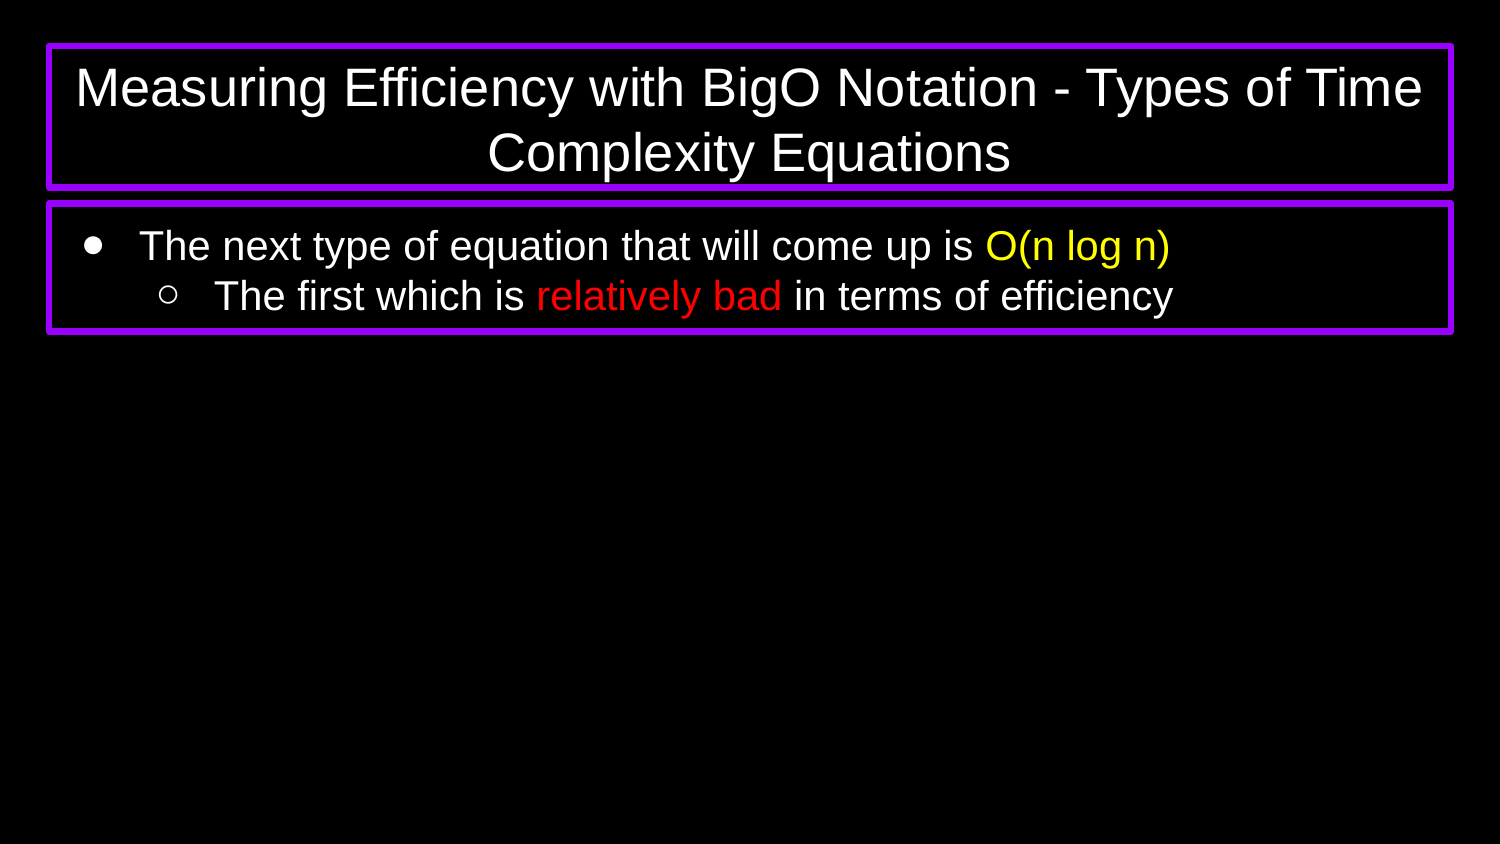

Measuring Efficiency with BigO Notation - Types of Time Complexity Equations
# The next type of equation that will come up is O(n log n)
The first which is relatively bad in terms of efficiency
Number of Operations